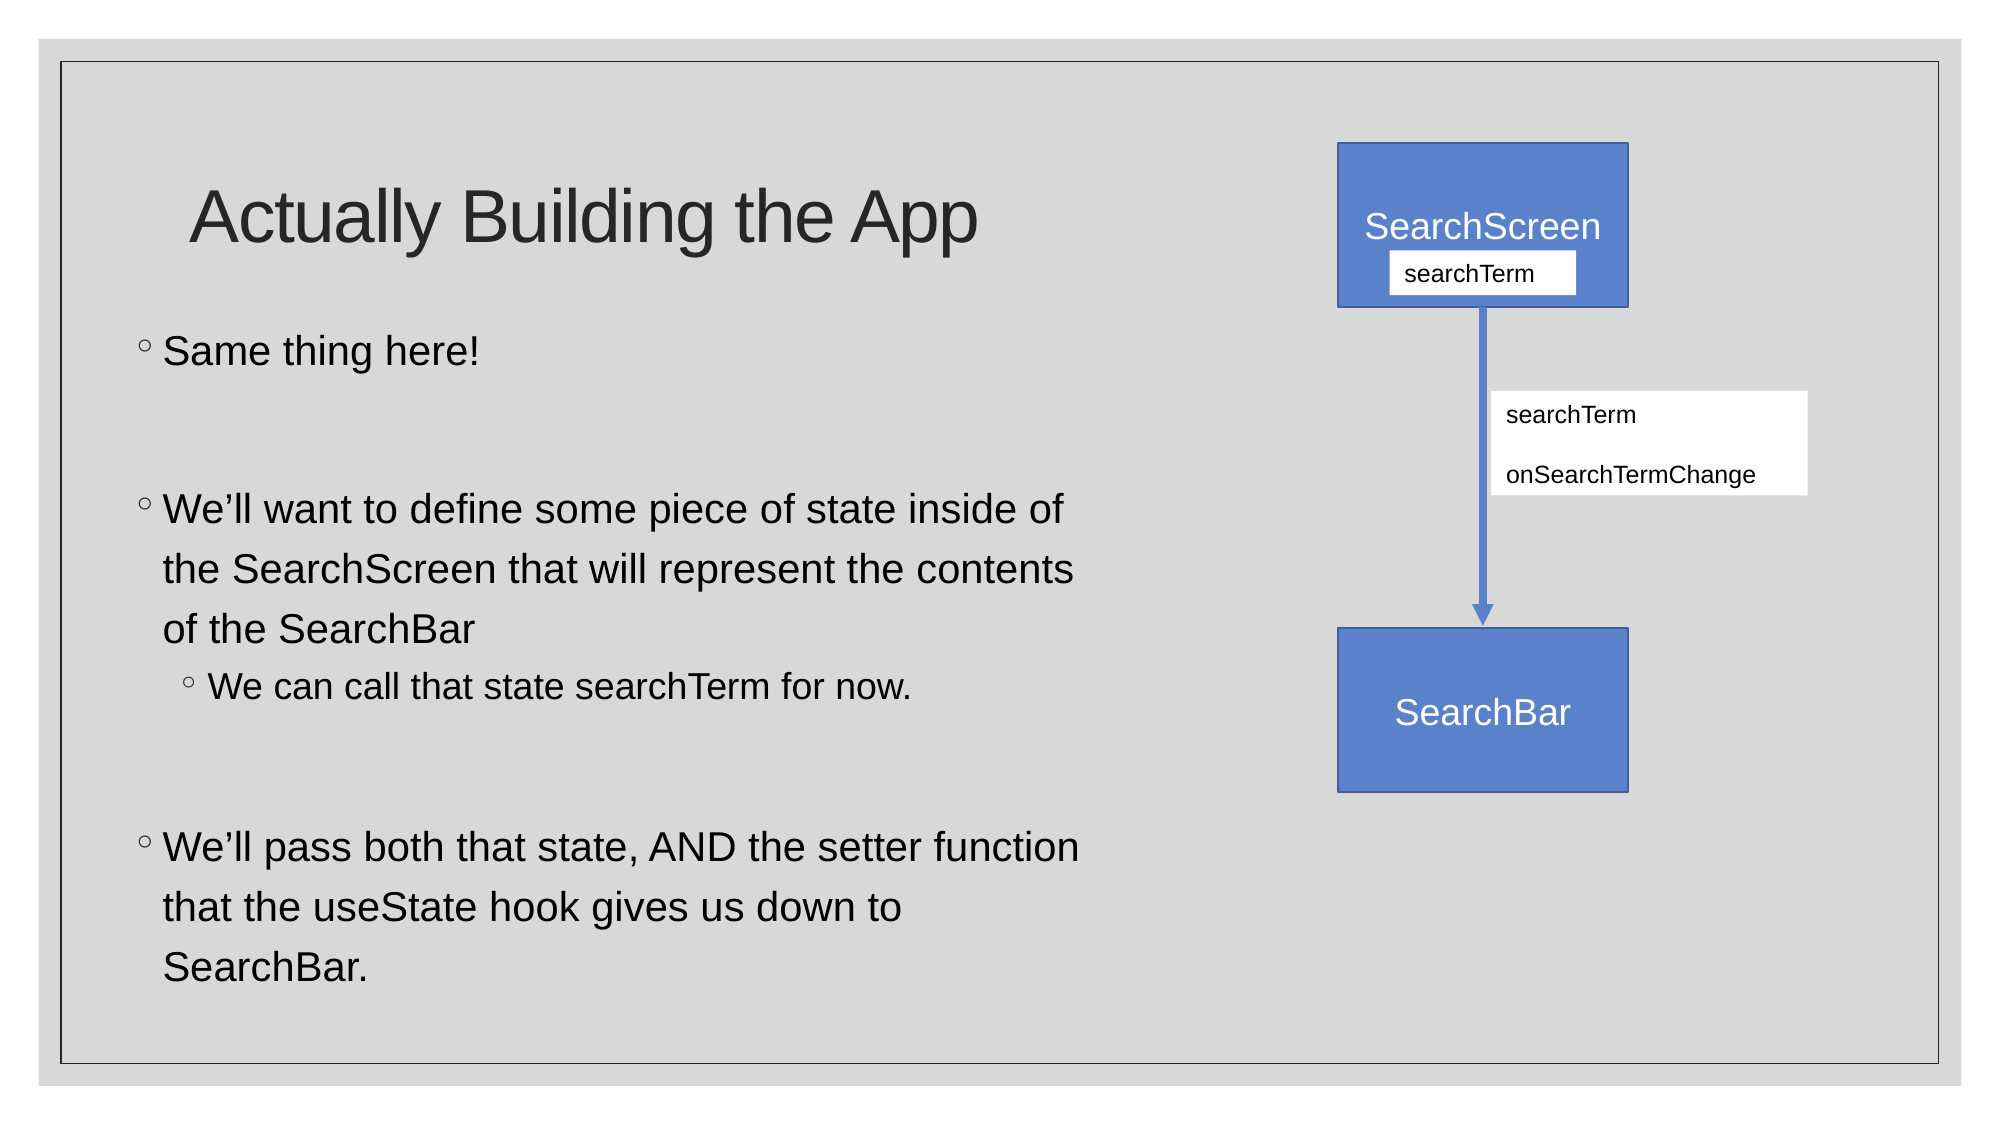

# Actually Building the App
SearchScreen
searchTerm
Same thing here!

We’ll want to define some piece of state inside of the SearchScreen that will represent the contents of the SearchBar
We can call that state searchTerm for now.

We’ll pass both that state, AND the setter function that the useState hook gives us down to SearchBar.
searchTerm

onSearchTermChange
SearchBar